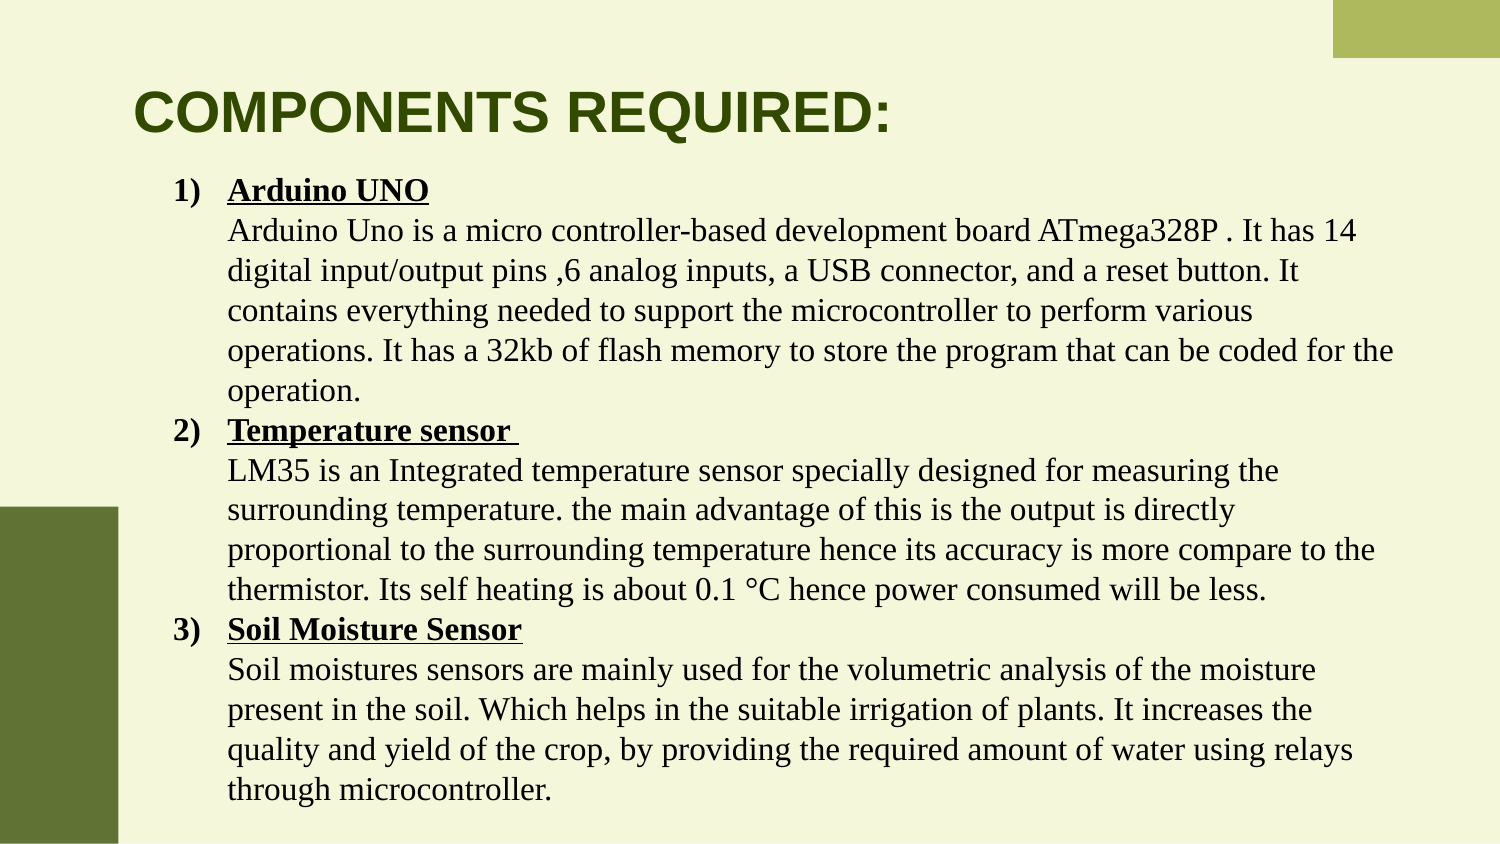

# COMPONENTS REQUIRED:

Arduino UNO
Arduino Uno is a micro controller-based development board ATmega328P . It has 14 digital input/output pins ,6 analog inputs, a USB connector, and a reset button. It contains everything needed to support the microcontroller to perform various operations. It has a 32kb of flash memory to store the program that can be coded for the operation.
Temperature sensor
LM35 is an Integrated temperature sensor specially designed for measuring the surrounding temperature. the main advantage of this is the output is directly proportional to the surrounding temperature hence its accuracy is more compare to the thermistor. Its self heating is about 0.1 °C hence power consumed will be less.
Soil Moisture Sensor
Soil moistures sensors are mainly used for the volumetric analysis of the moisture present in the soil. Which helps in the suitable irrigation of plants. It increases the quality and yield of the crop, by providing the required amount of water using relays through microcontroller.